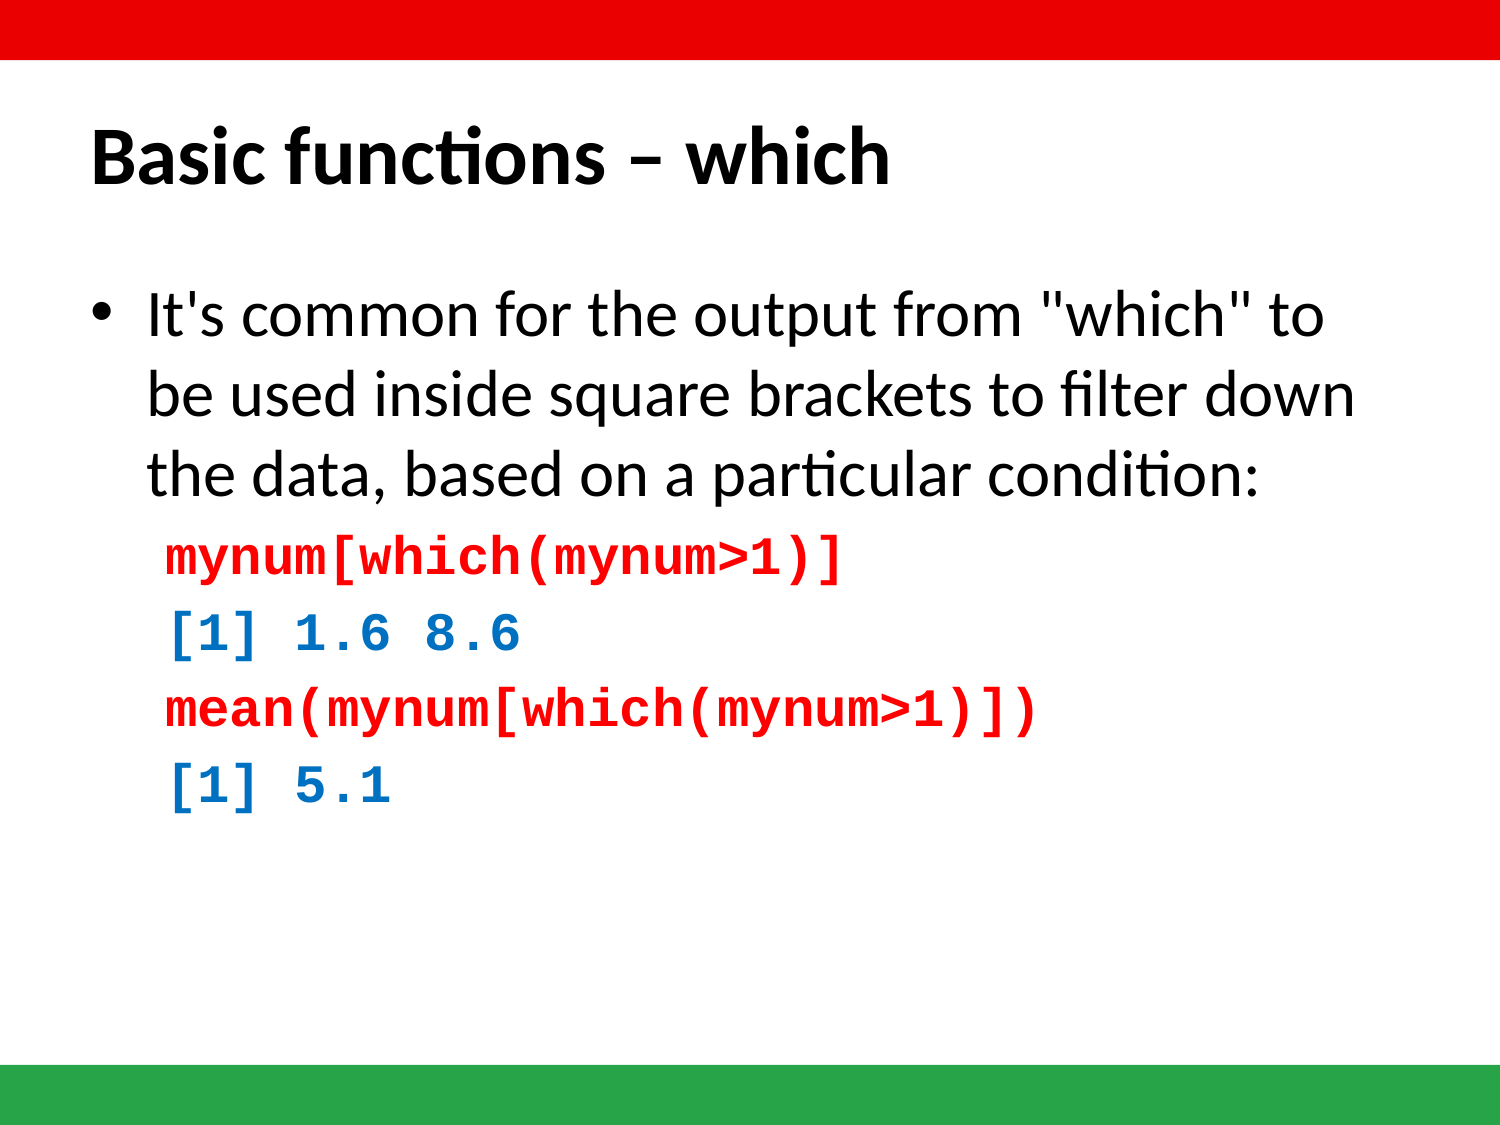

# Basic functions – which
It's common for the output from "which" to be used inside square brackets to filter down the data, based on a particular condition:
mynum[which(mynum>1)]
[1] 1.6 8.6
mean(mynum[which(mynum>1)])
[1] 5.1